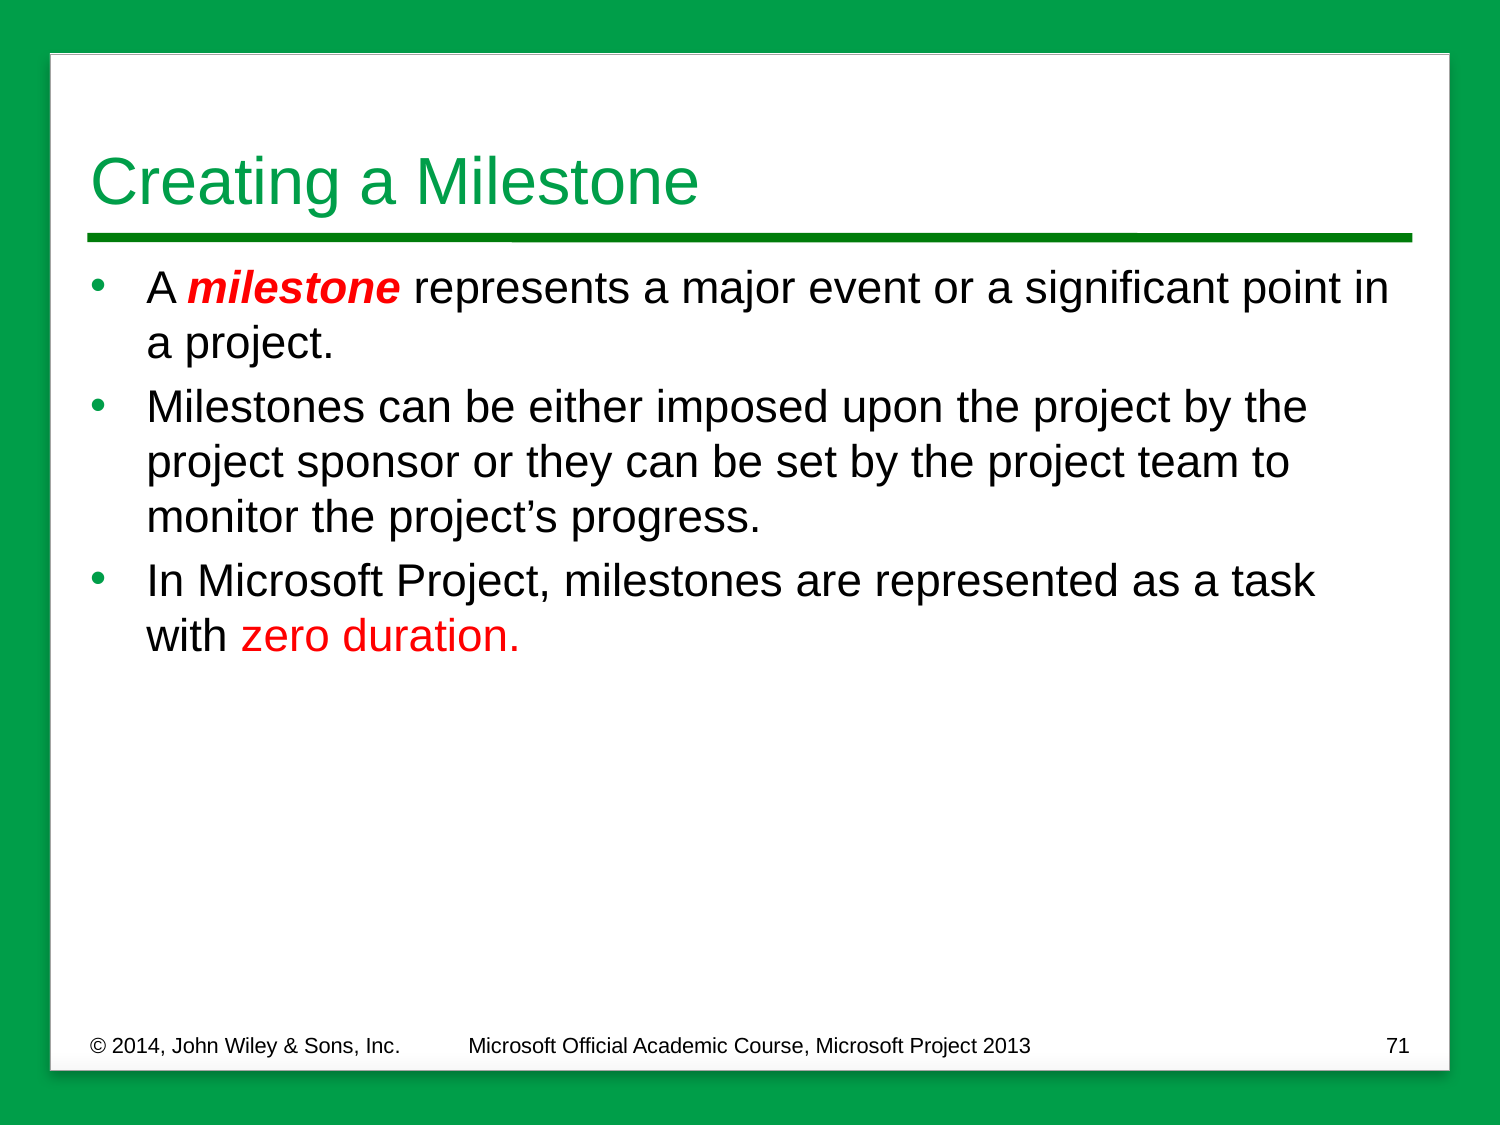

# Creating a Milestone
A milestone represents a major event or a significant point in a project.
Milestones can be either imposed upon the project by the project sponsor or they can be set by the project team to monitor the project’s progress.
In Microsoft Project, milestones are represented as a task with zero duration.
© 2014, John Wiley & Sons, Inc.
Microsoft Official Academic Course, Microsoft Project 2013
71